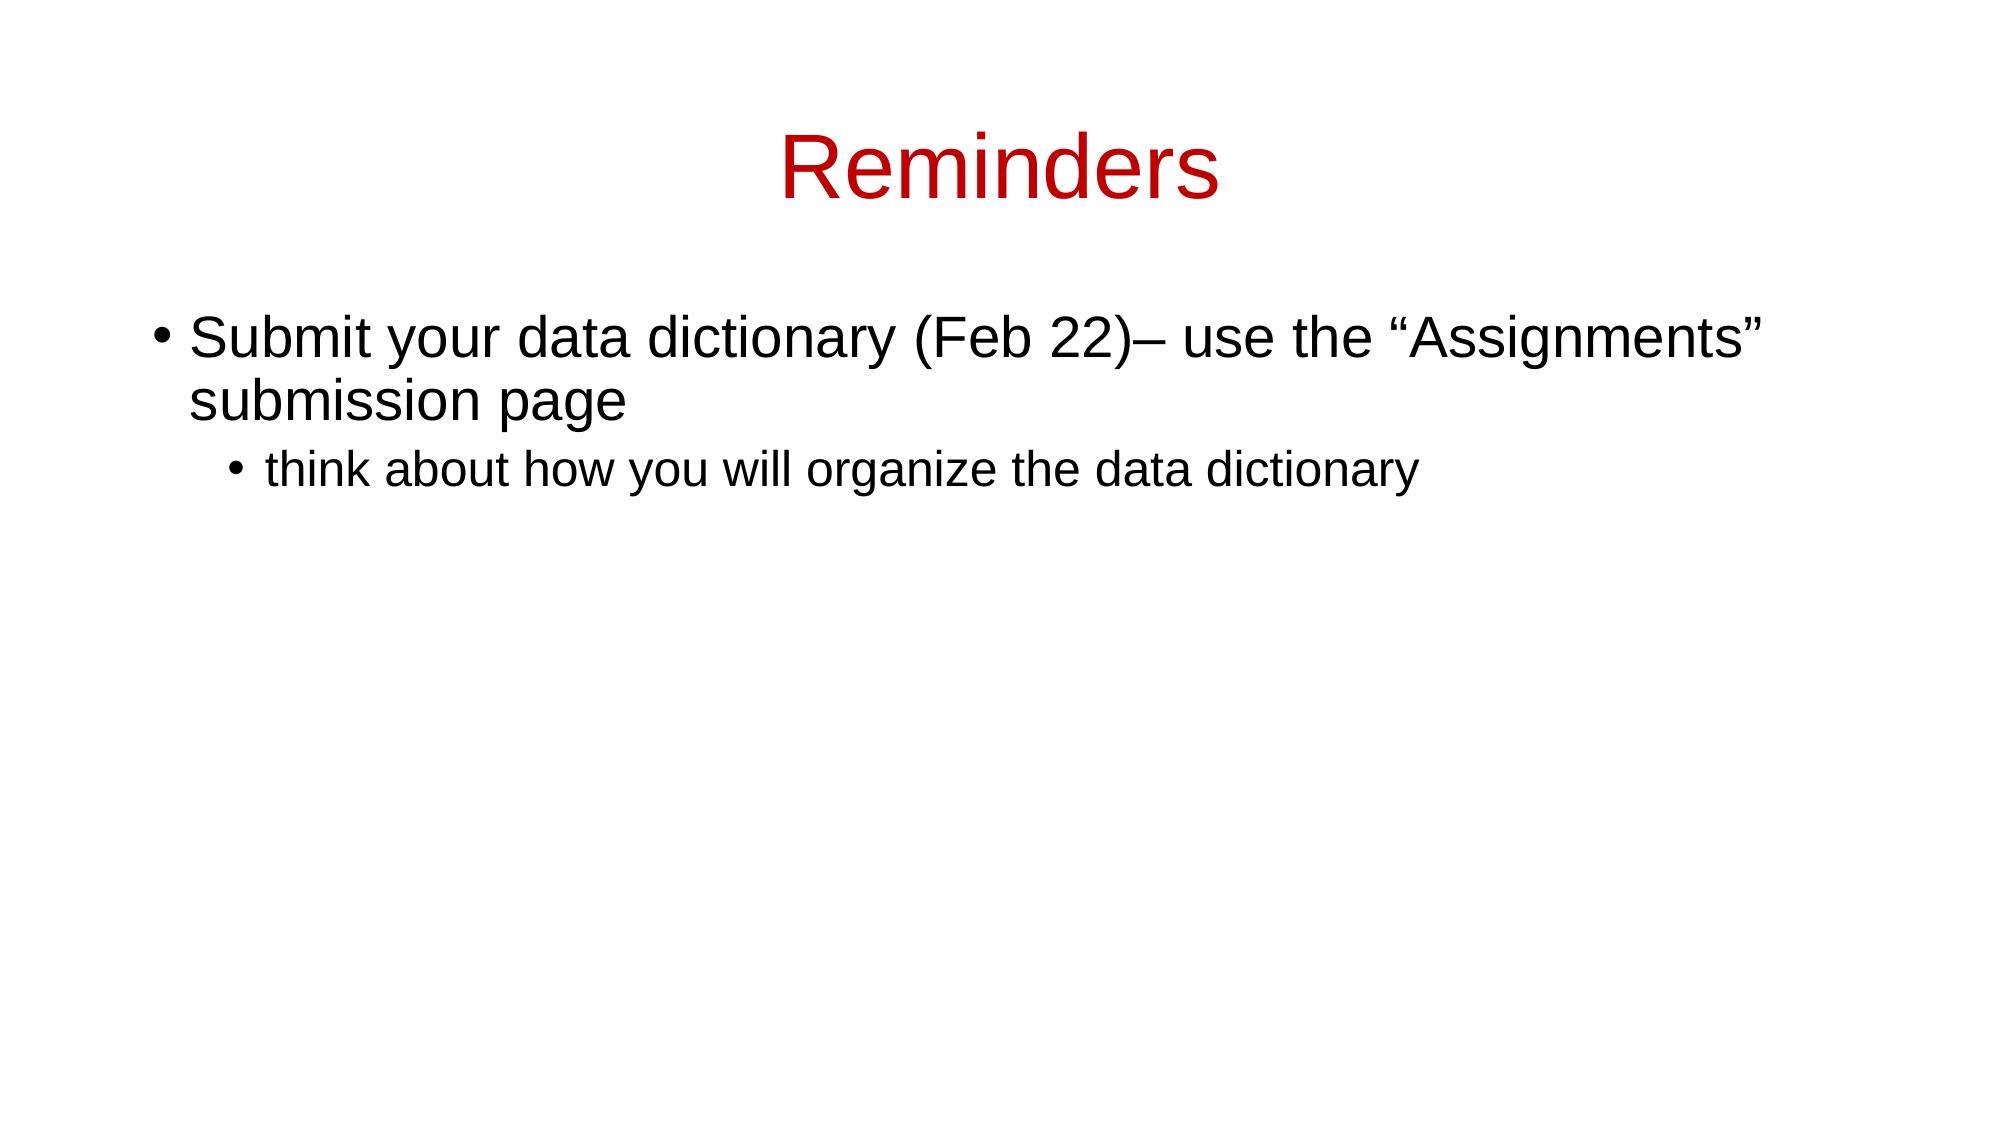

# Reminders
Submit your data dictionary (Feb 22)– use the “Assignments” submission page
think about how you will organize the data dictionary